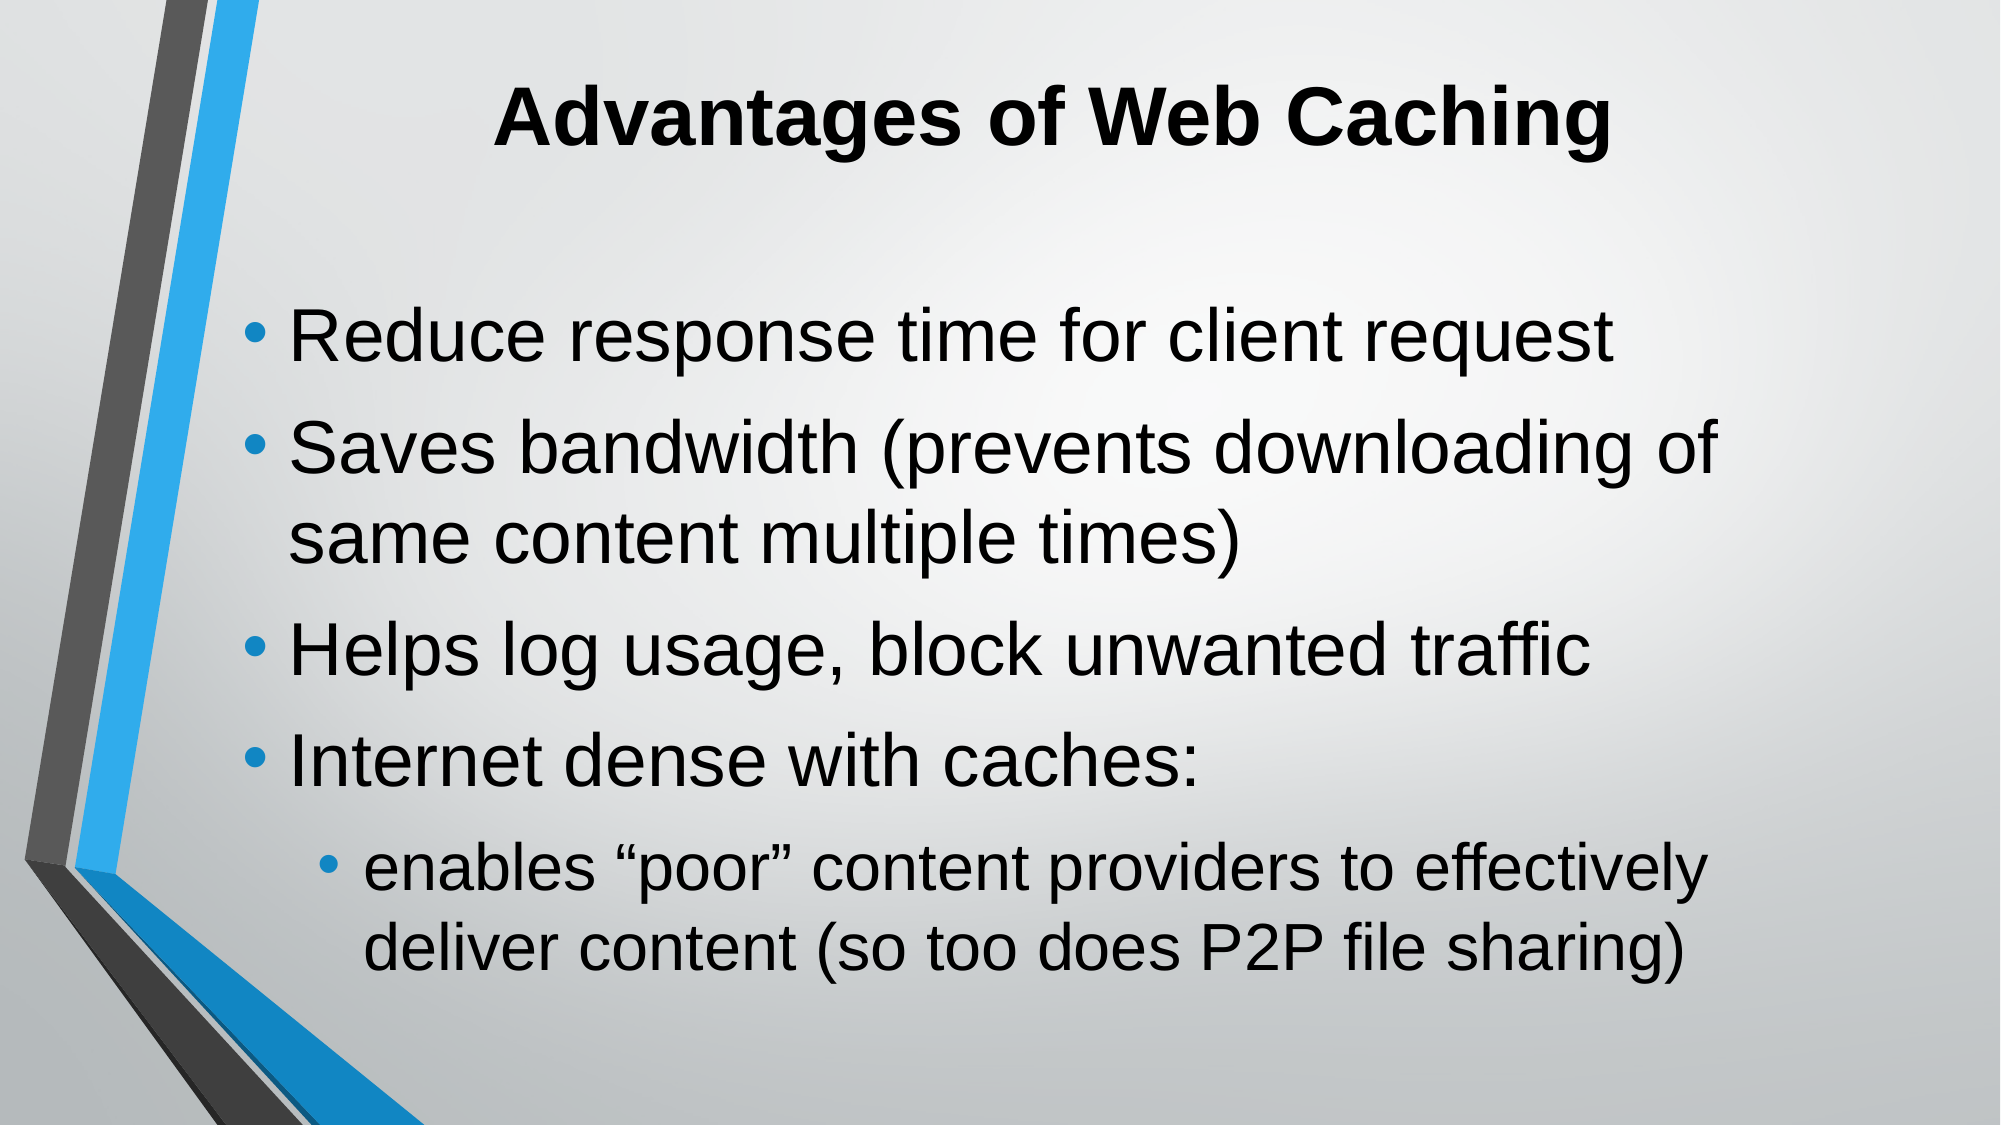

# Advantages of Web Caching
Reduce response time for client request
Saves bandwidth (prevents downloading of same content multiple times)
Helps log usage, block unwanted traffic
Internet dense with caches:
enables “poor” content providers to effectively deliver content (so too does P2P file sharing)